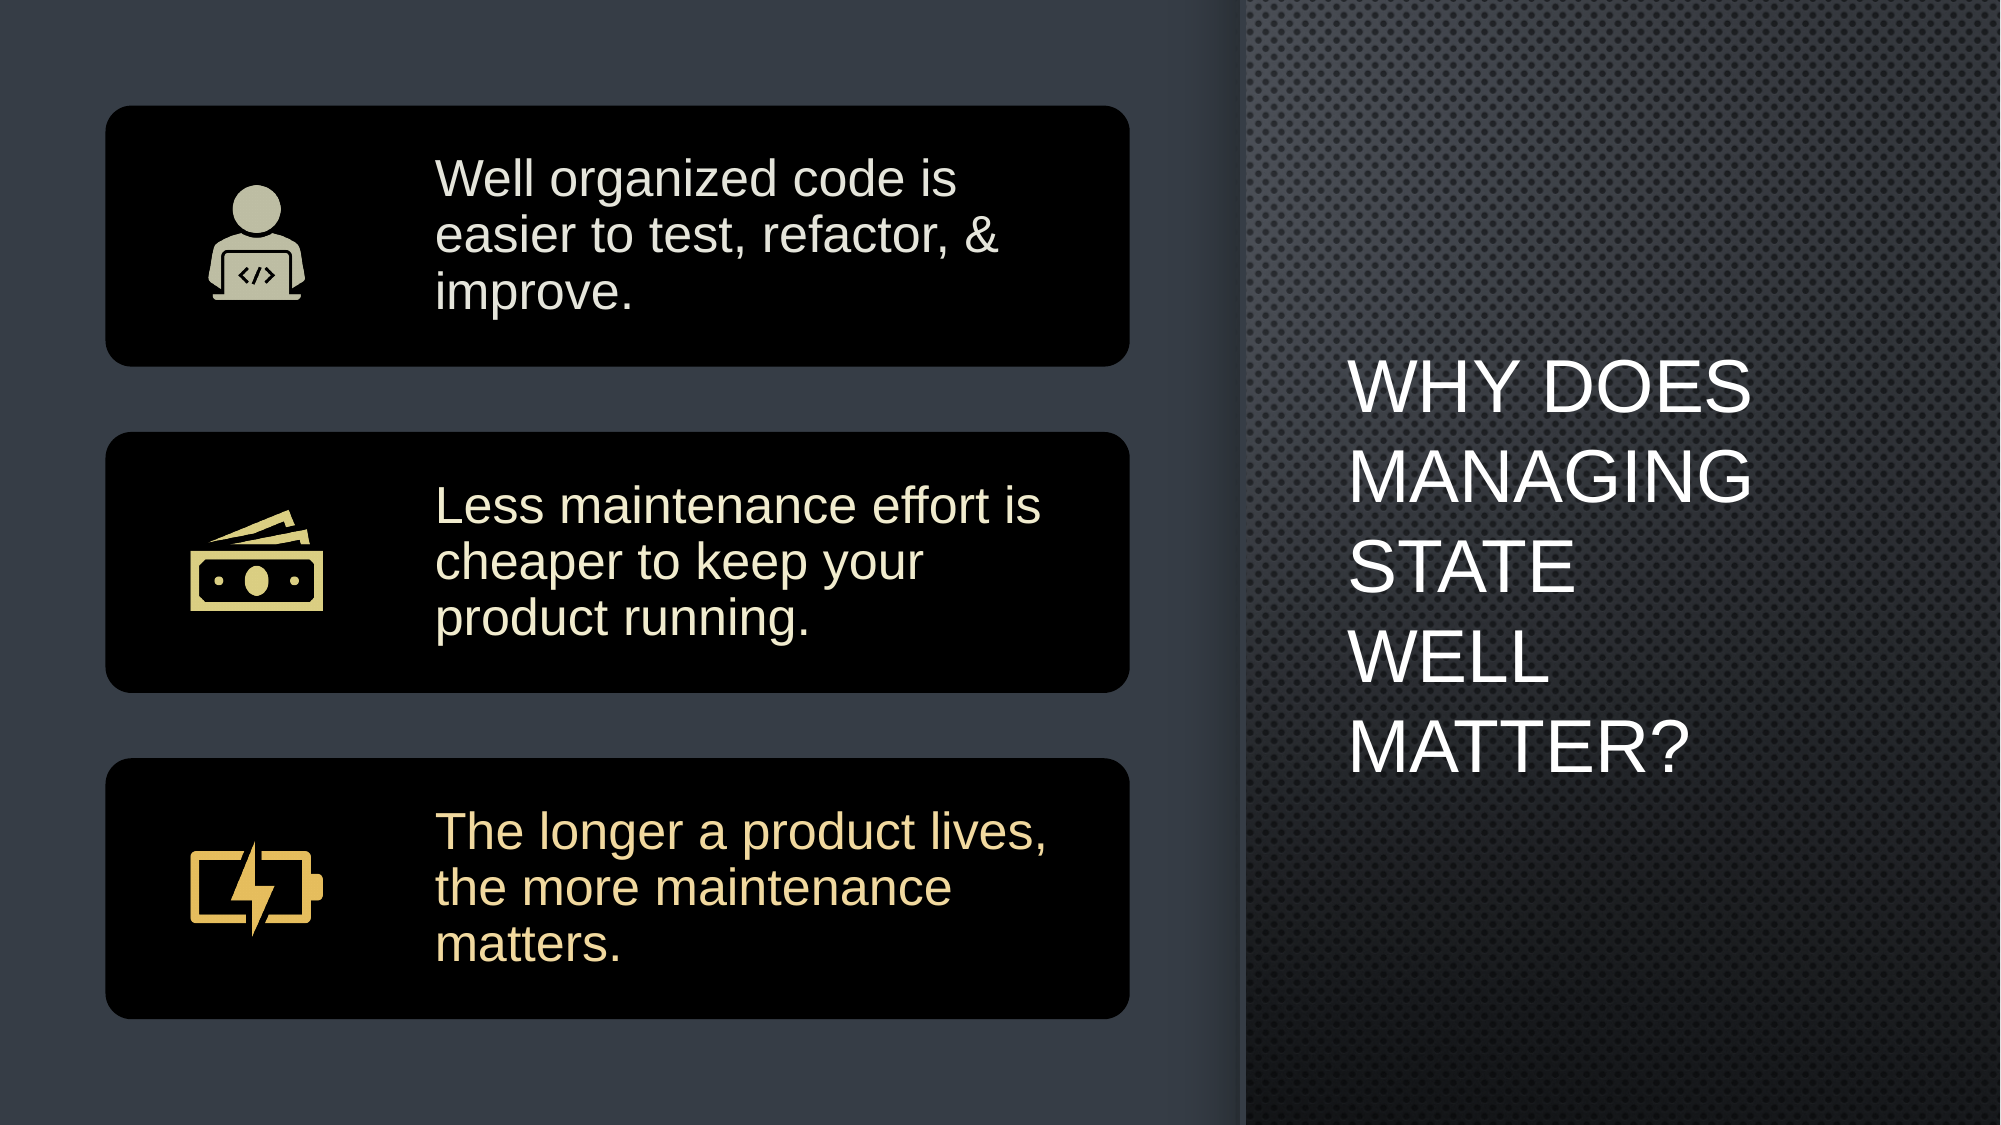

# Why Does managing state well Matter?
Well organized code is easier to test, refactor, & improve.
Less maintenance effort is cheaper to keep your product running.
The longer a product lives, the more maintenance matters.